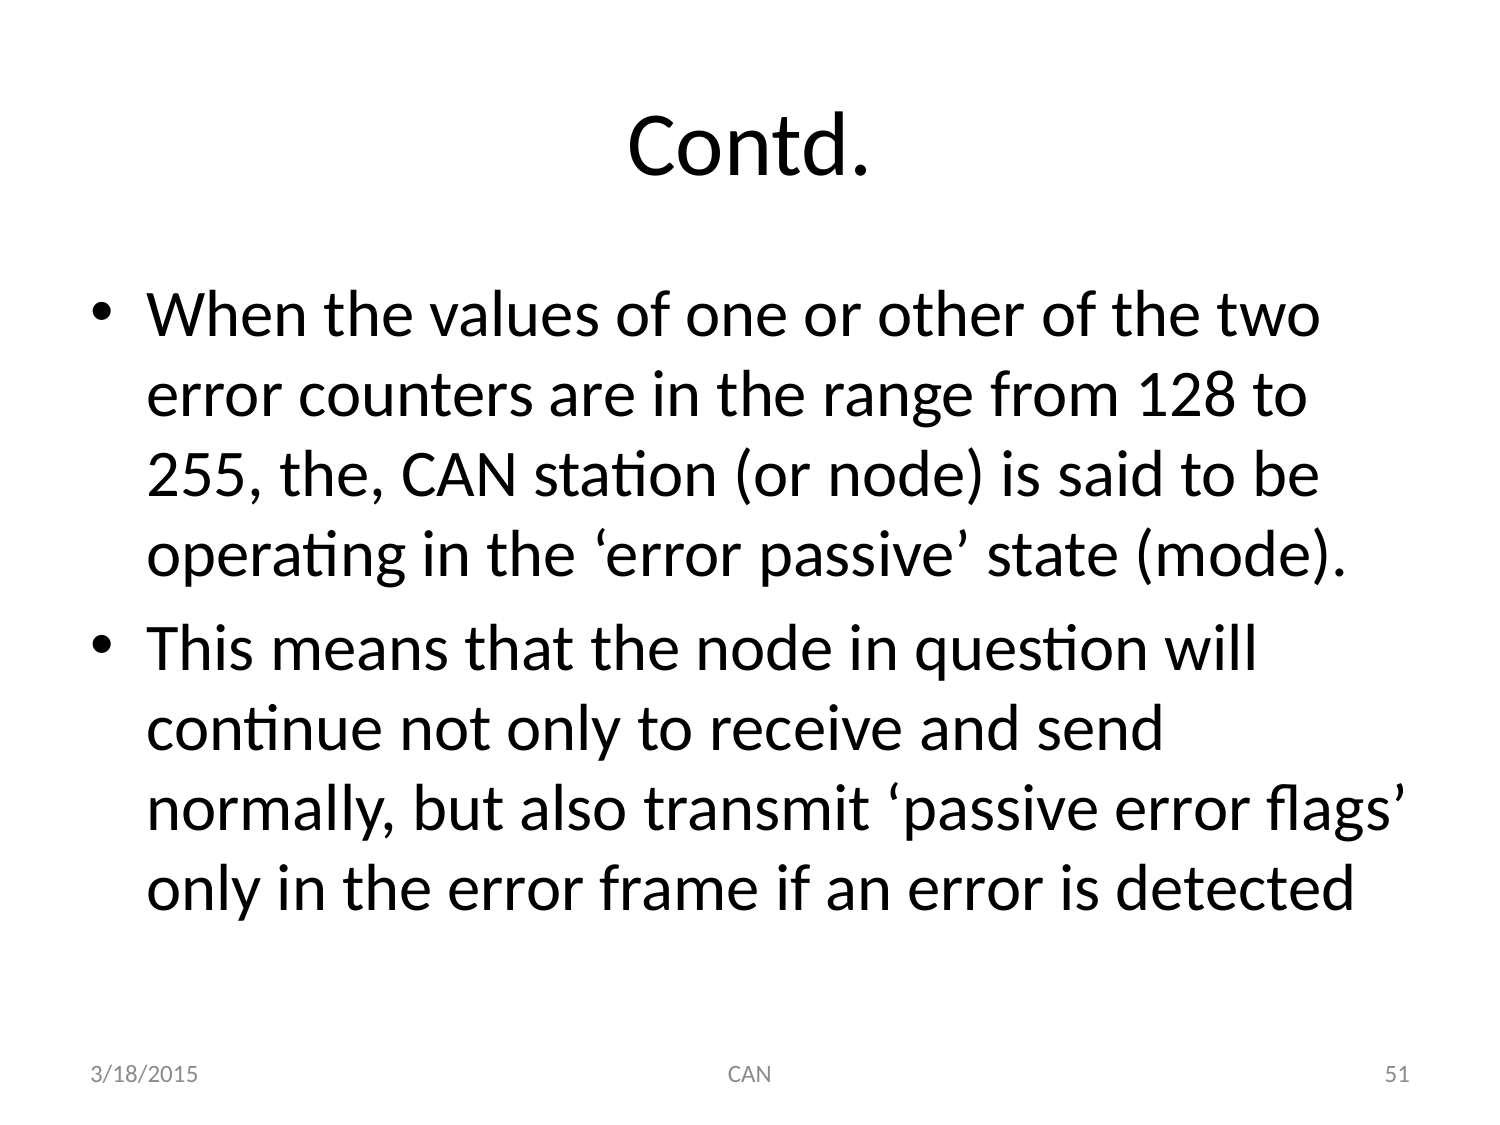

# Contd.
When the values of one or other of the two error counters are in the range from 128 to 255, the, CAN station (or node) is said to be operating in the ‘error passive’ state (mode).
This means that the node in question will continue not only to receive and send normally, but also transmit ‘passive error flags’ only in the error frame if an error is detected
3/18/2015
CAN
51